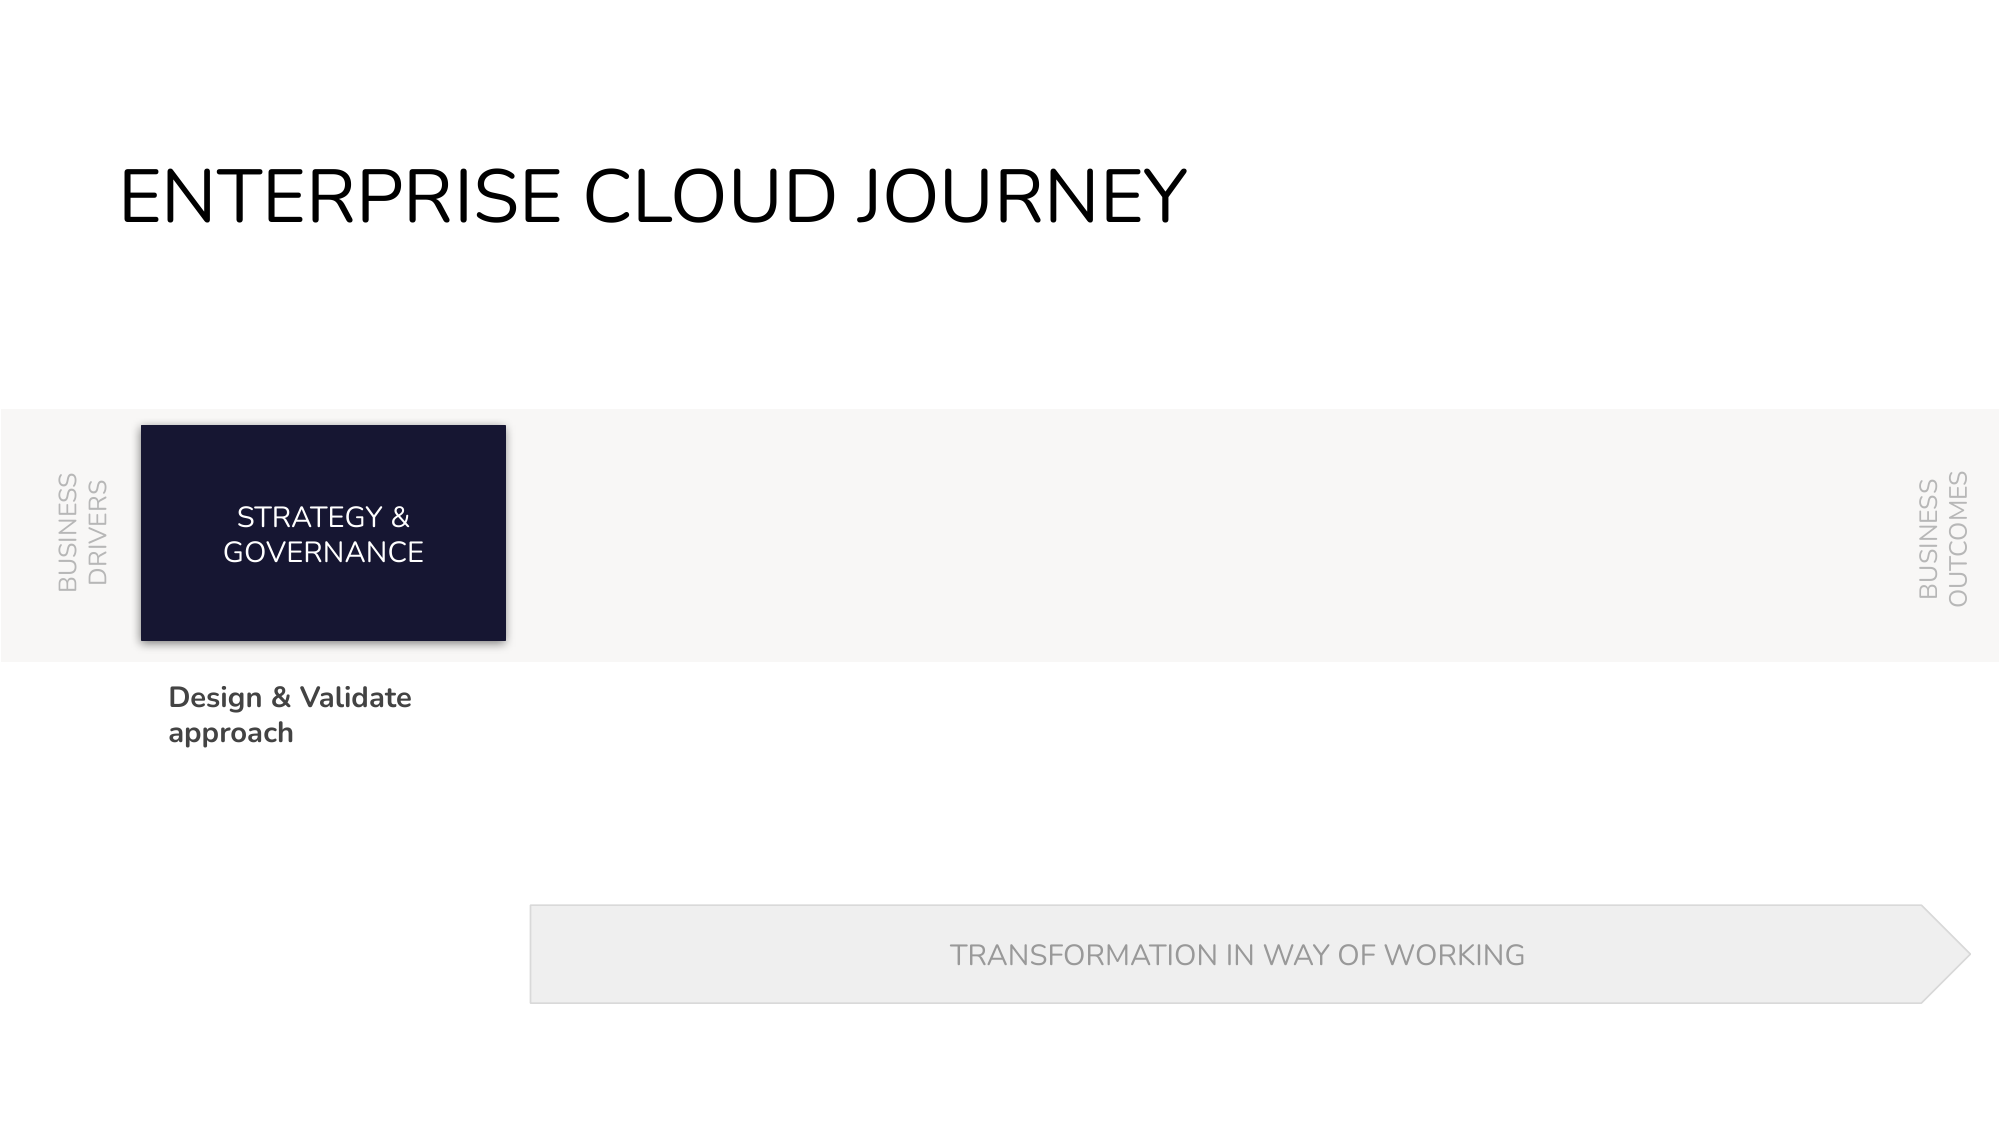

# ENTERPRISE CLOUD JOURNEY

STRATEGY & GOVERNANCE
BUSINESS
DRIVERS
BUSINESS
OUTCOMES
Design & Validate approach
TRANSFORMATION IN WAY OF WORKING